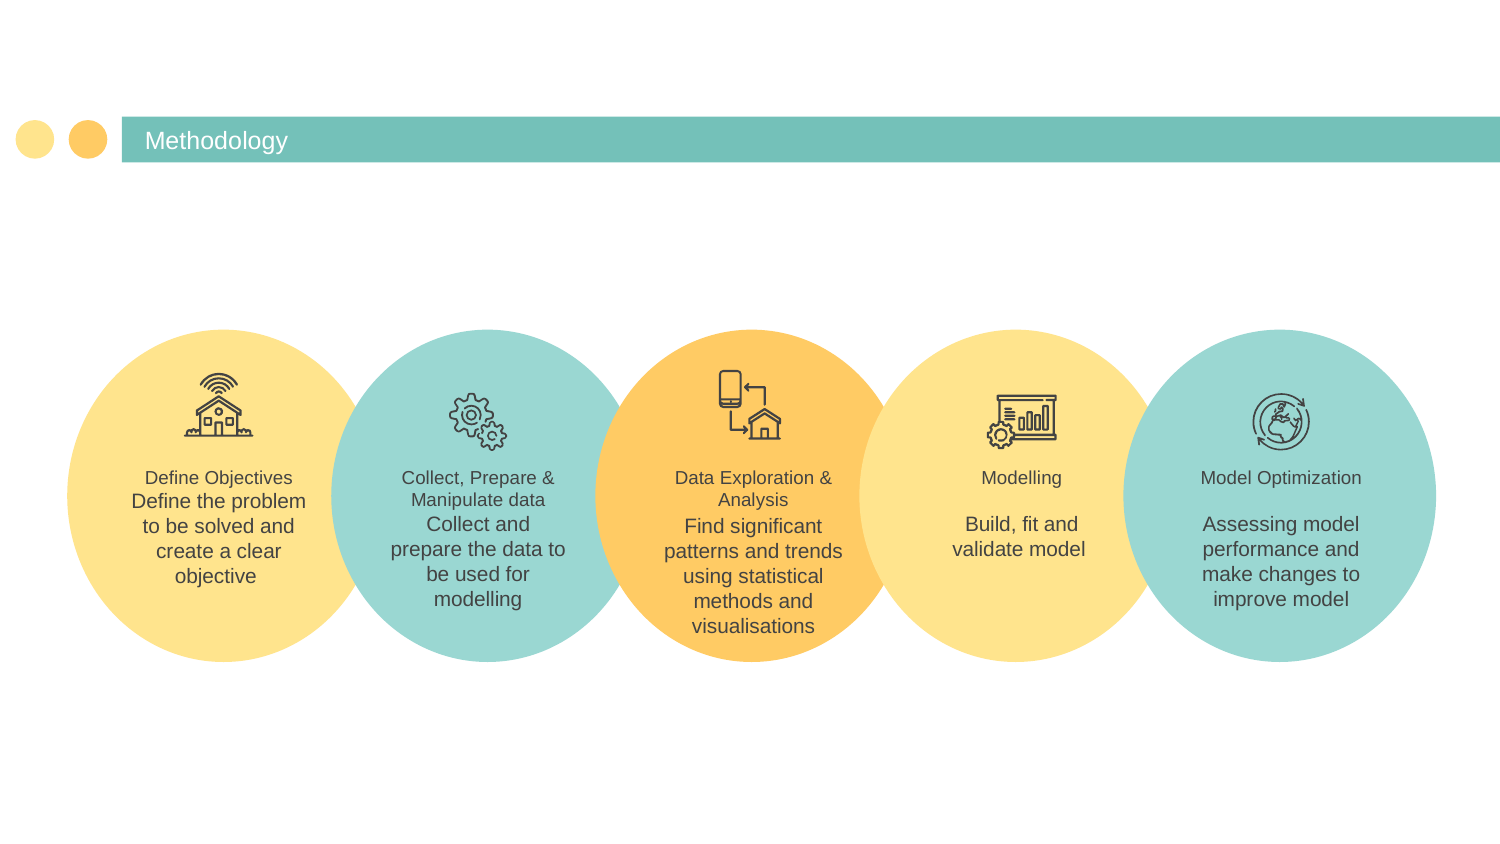

# Methodology

Data Exploration & Analysis
Find significant patterns and trends using statistical methods and visualisations
Model Optimization

Assessing model performance and make changes to improve model
Define Objectives
Define the problem to be solved and create a clear objective
Collect, Prepare & Manipulate data
Collect and prepare the data to be used for modelling
Modelling

Build, fit and validate model